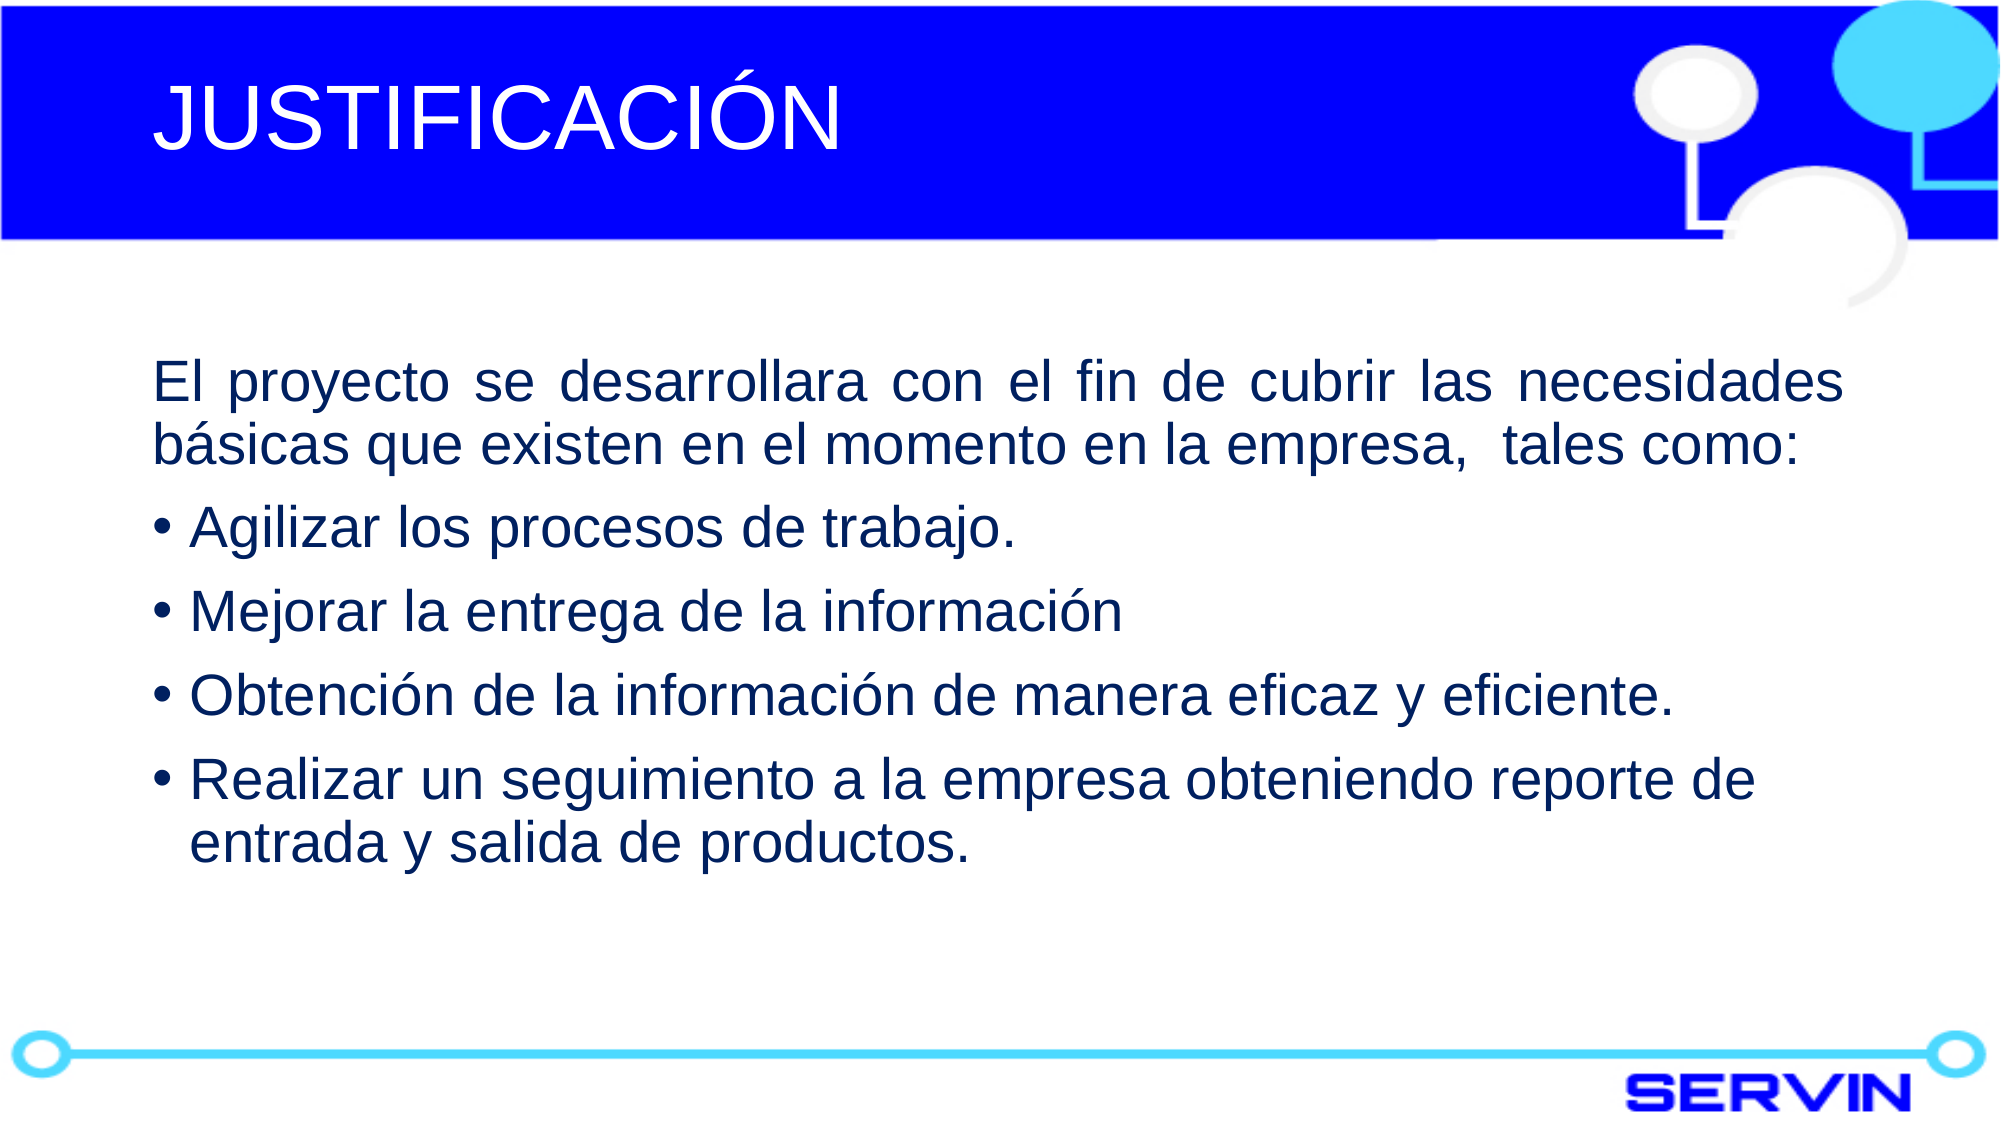

# JUSTIFICACIÓN
El proyecto se desarrollara con el fin de cubrir las necesidades básicas que existen en el momento en la empresa,  tales como:
Agilizar los procesos de trabajo.
Mejorar la entrega de la información
Obtención de la información de manera eficaz y eficiente.
Realizar un seguimiento a la empresa obteniendo reporte de entrada y salida de productos.